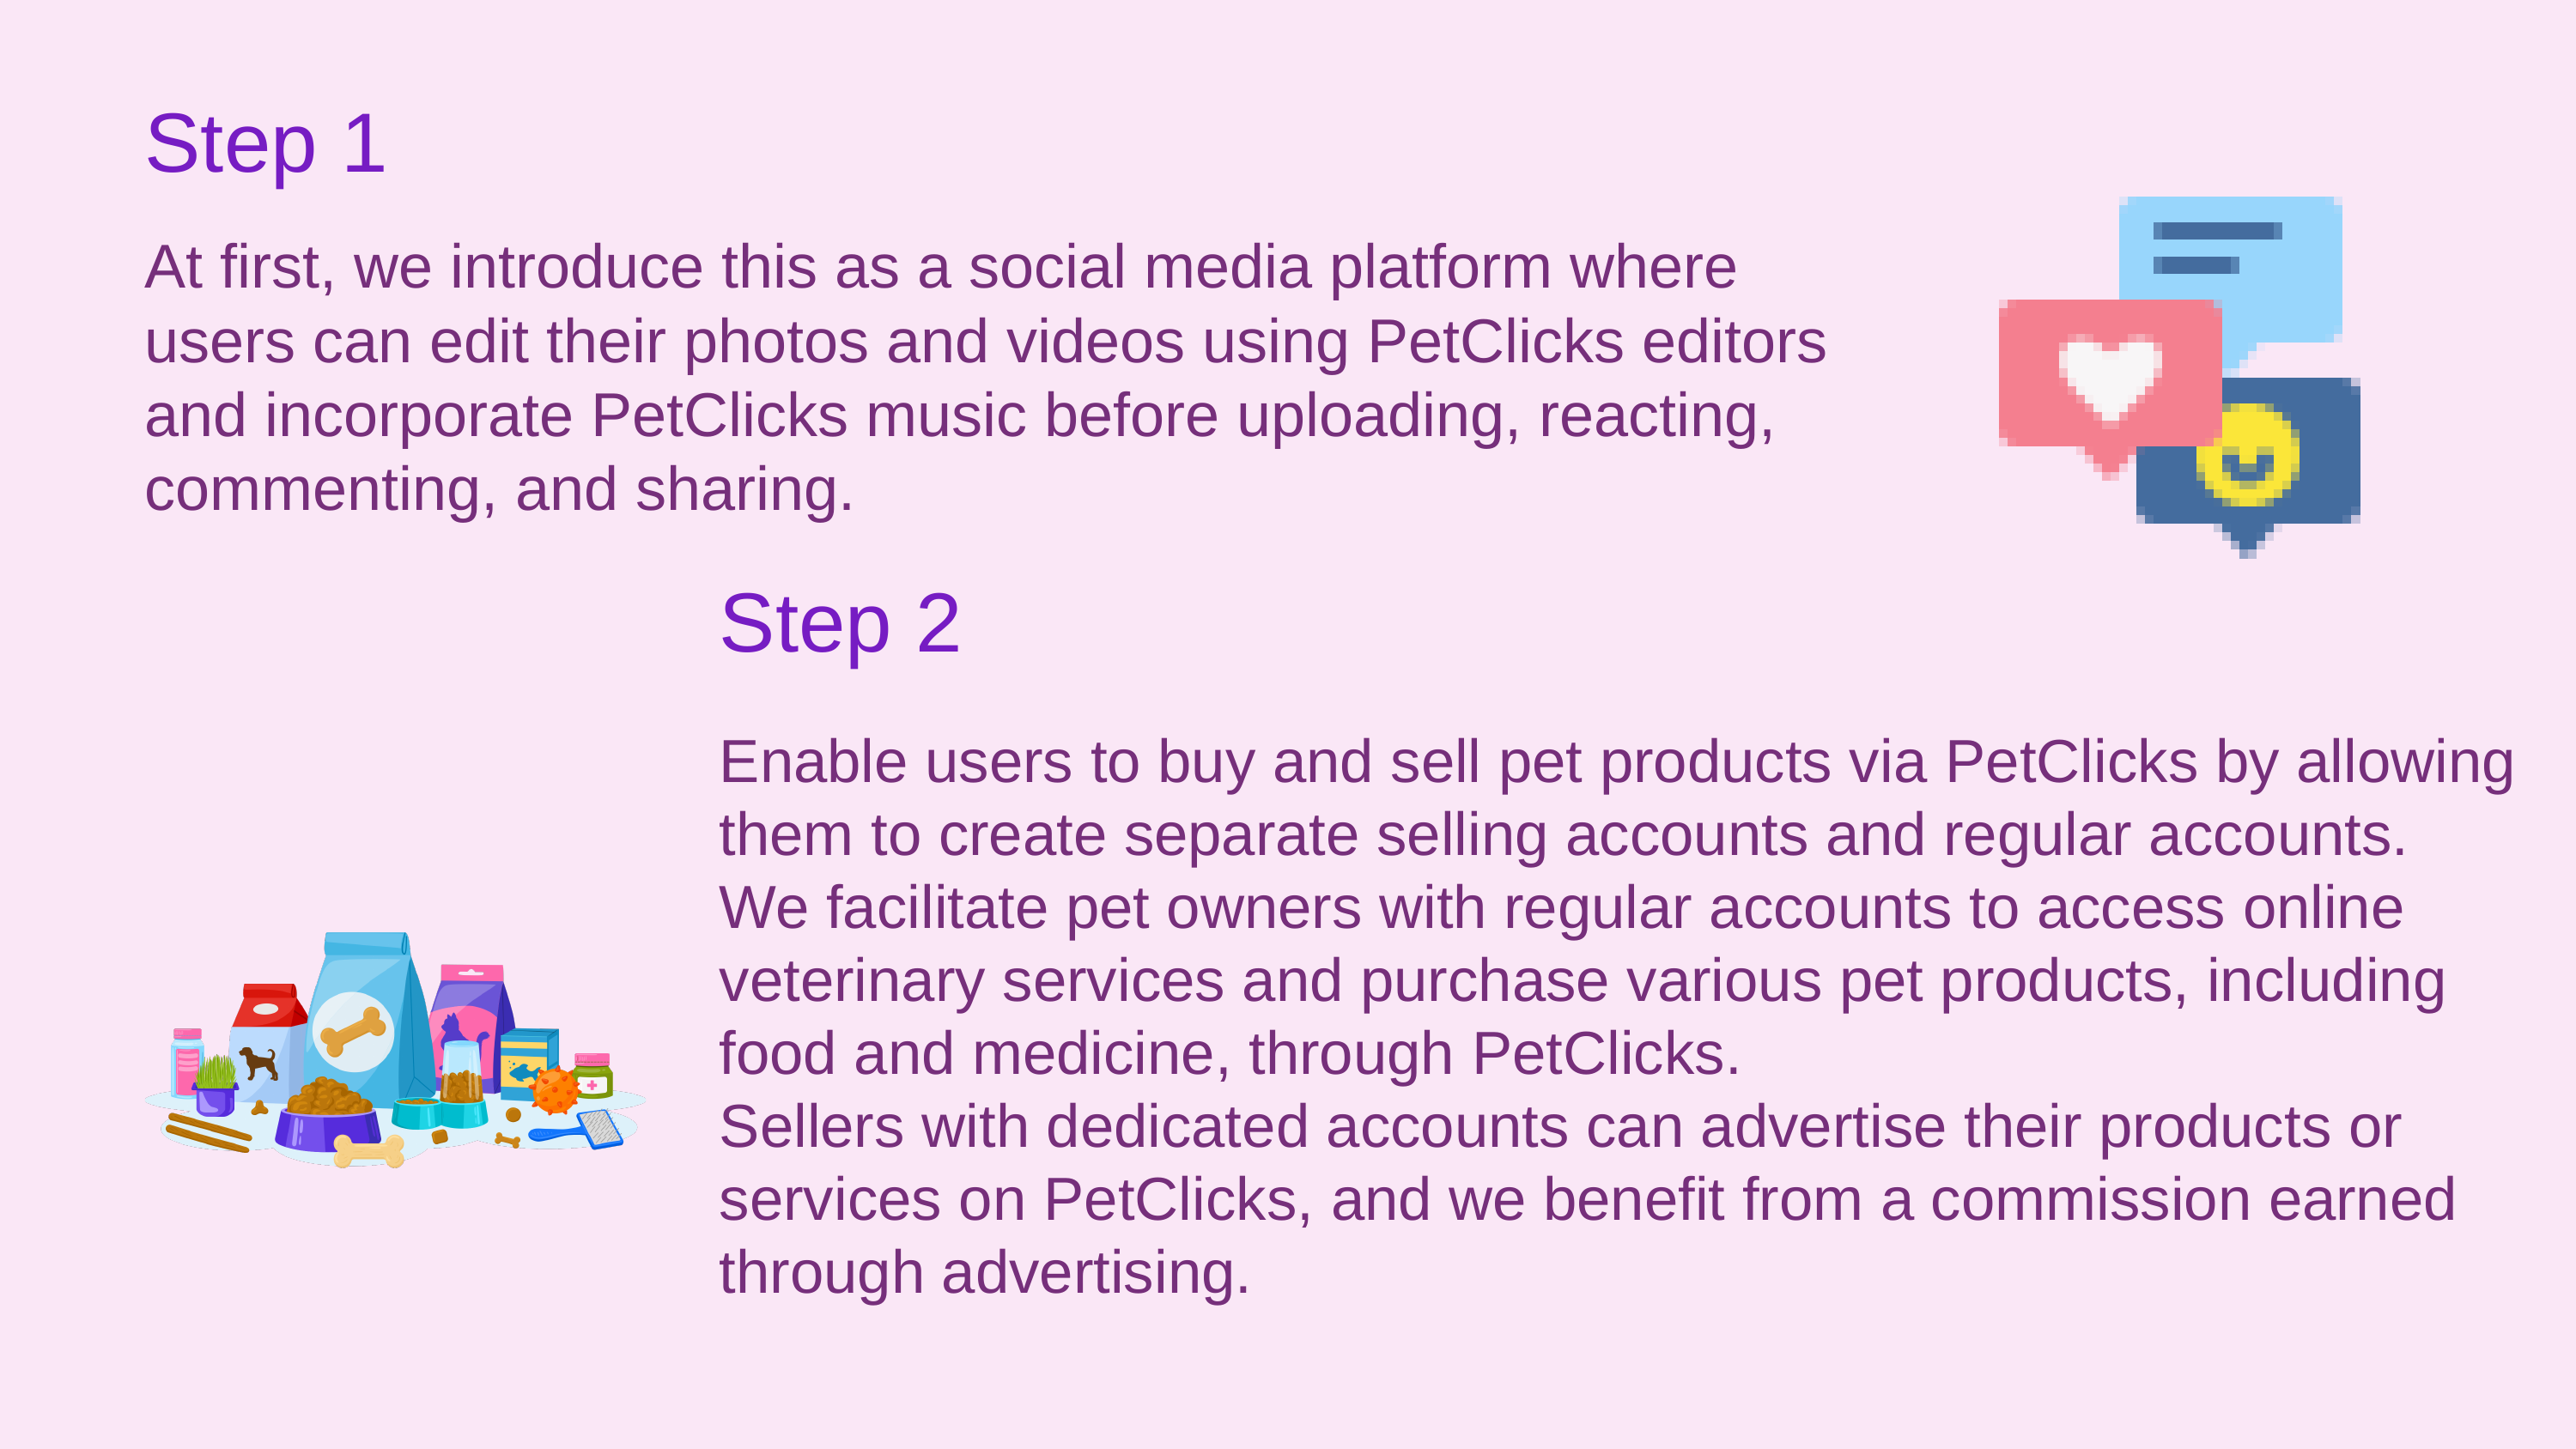

Step 1

At first, we introduce this as a social media platform where users can edit their photos and videos using PetClicks editors and incorporate PetClicks music before uploading, reacting, commenting, and sharing.
Step 2
Enable users to buy and sell pet products via PetClicks by allowing them to create separate selling accounts and regular accounts.
We facilitate pet owners with regular accounts to access online veterinary services and purchase various pet products, including food and medicine, through PetClicks.
Sellers with dedicated accounts can advertise their products or services on PetClicks, and we benefit from a commission earned through advertising.